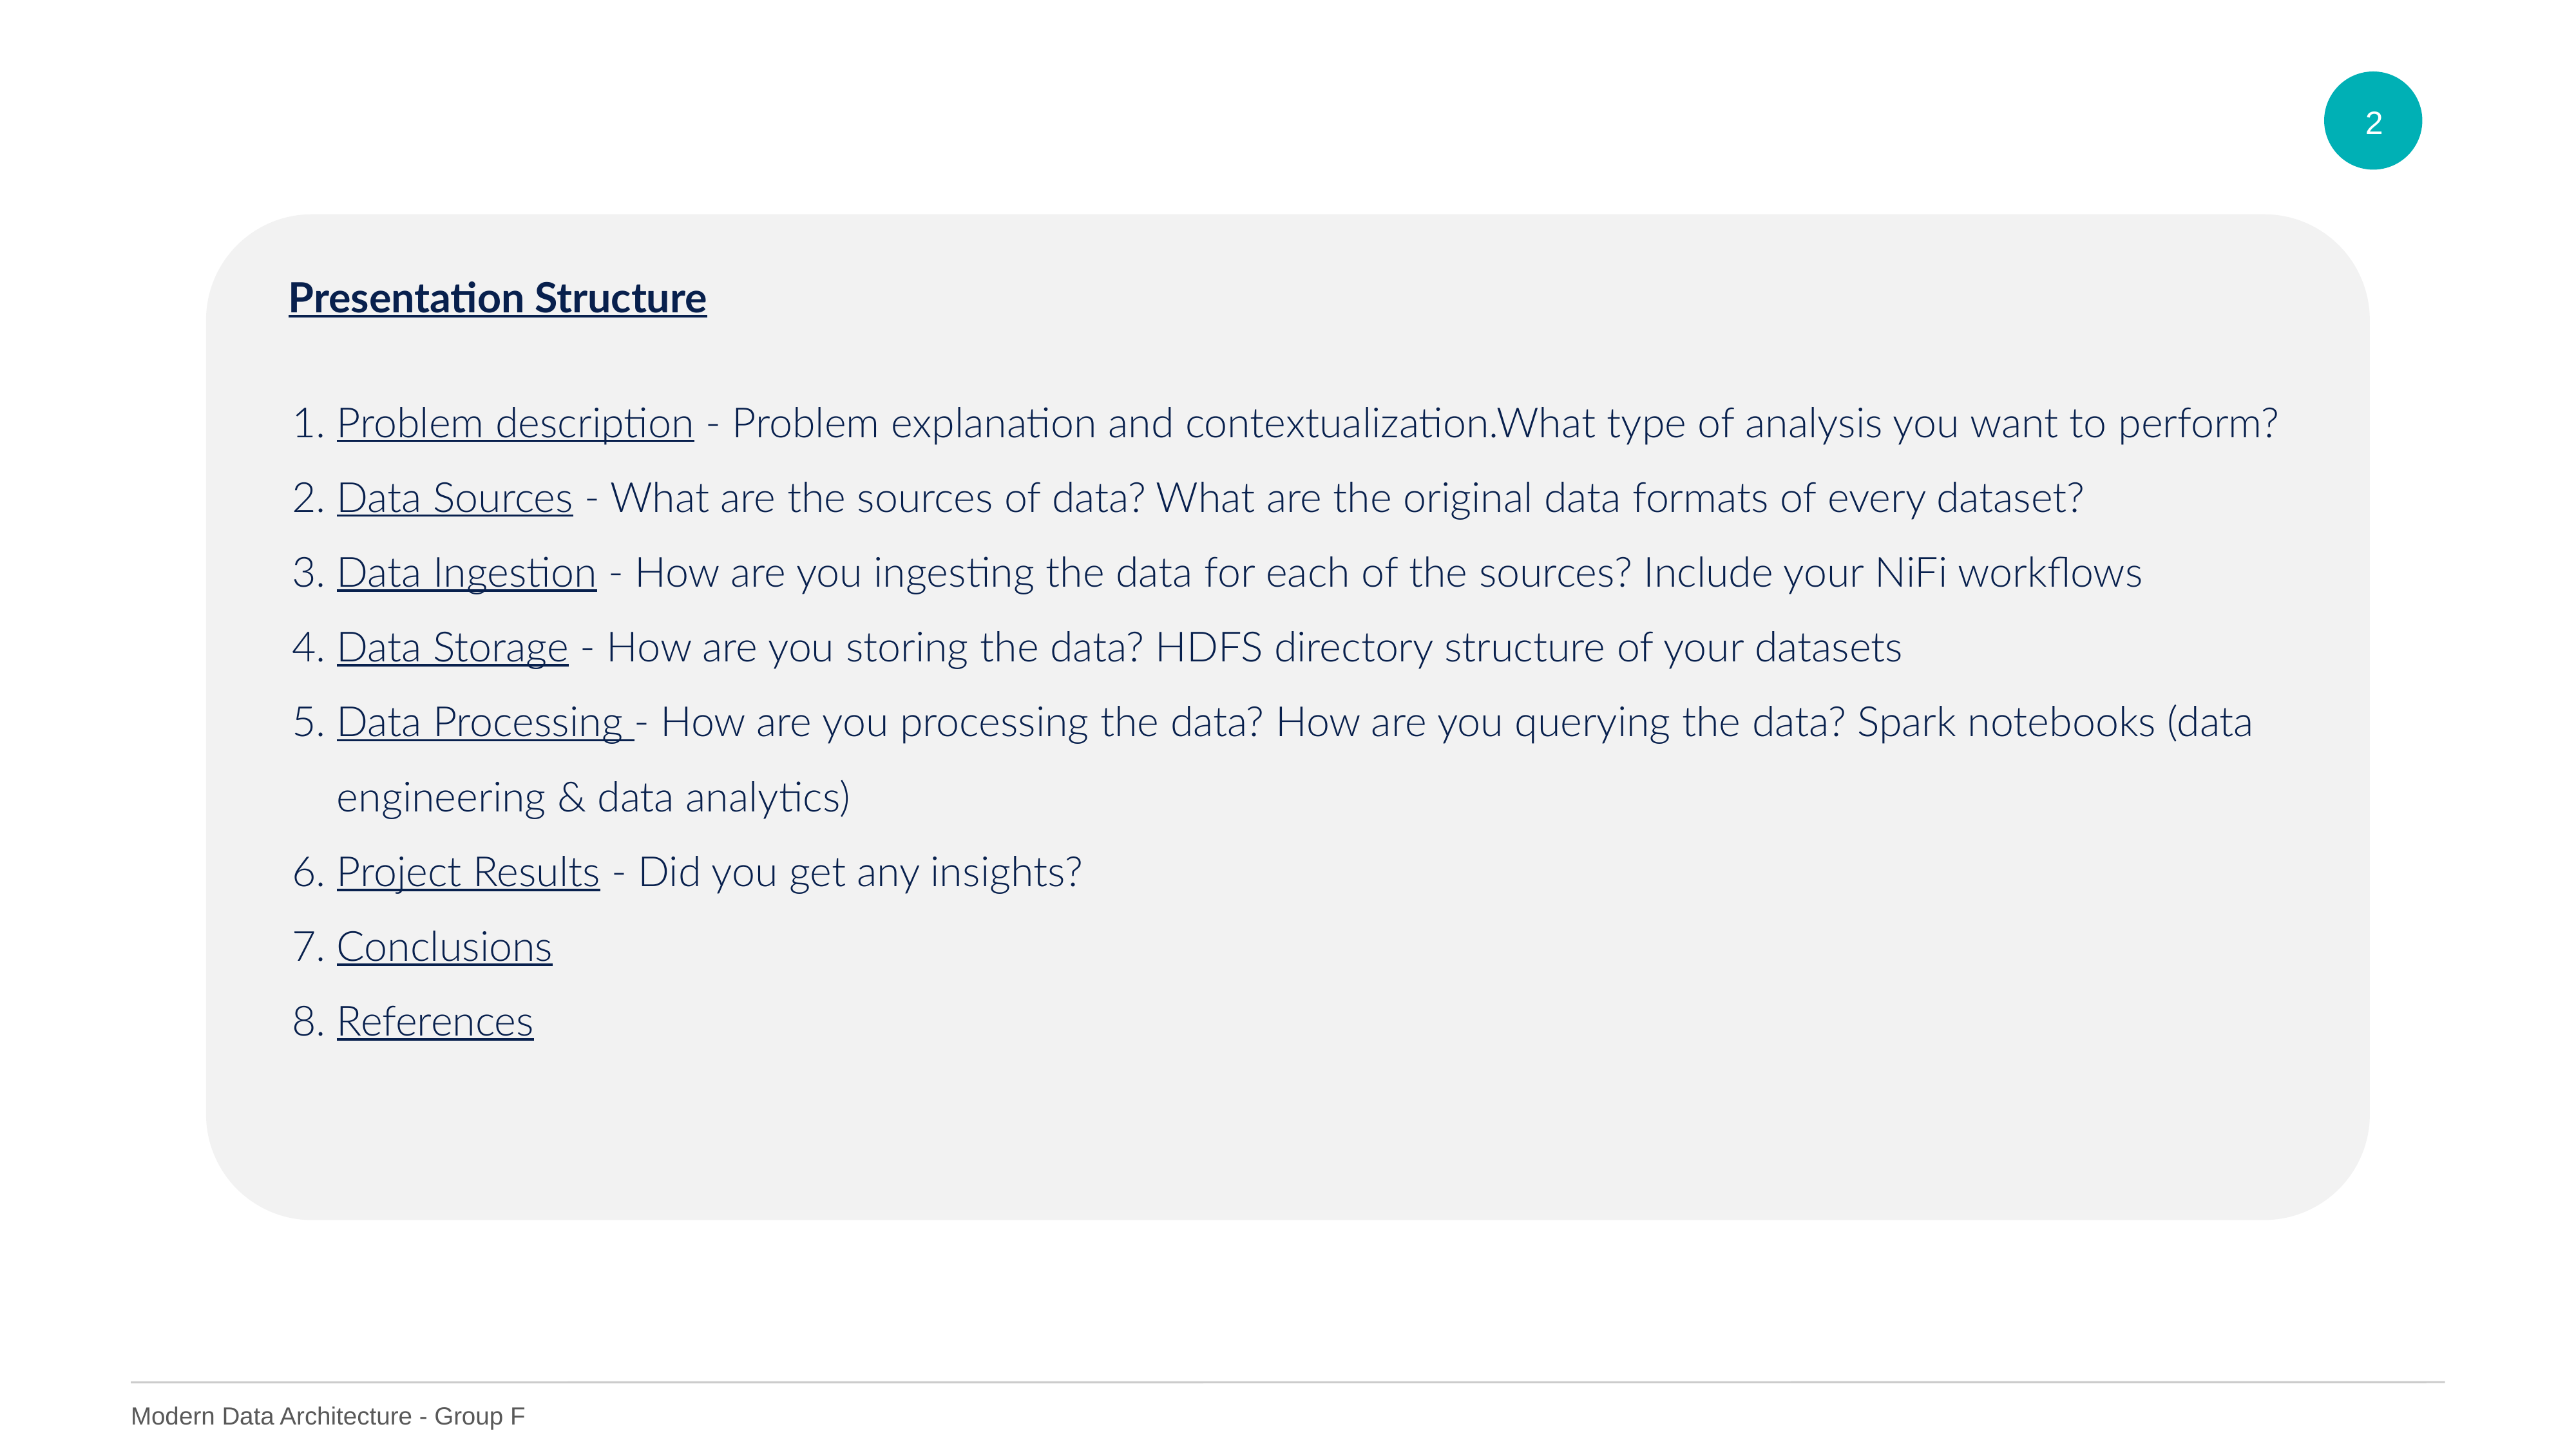

Presentation Structure

Problem description - Problem explanation and contextualization.What type of analysis you want to perform?
Data Sources - What are the sources of data? What are the original data formats of every dataset?
Data Ingestion - How are you ingesting the data for each of the sources? Include your NiFi workflows
Data Storage - How are you storing the data? HDFS directory structure of your datasets
Data Processing - How are you processing the data? How are you querying the data? Spark notebooks (data engineering & data analytics)
Project Results - Did you get any insights?
Conclusions
References